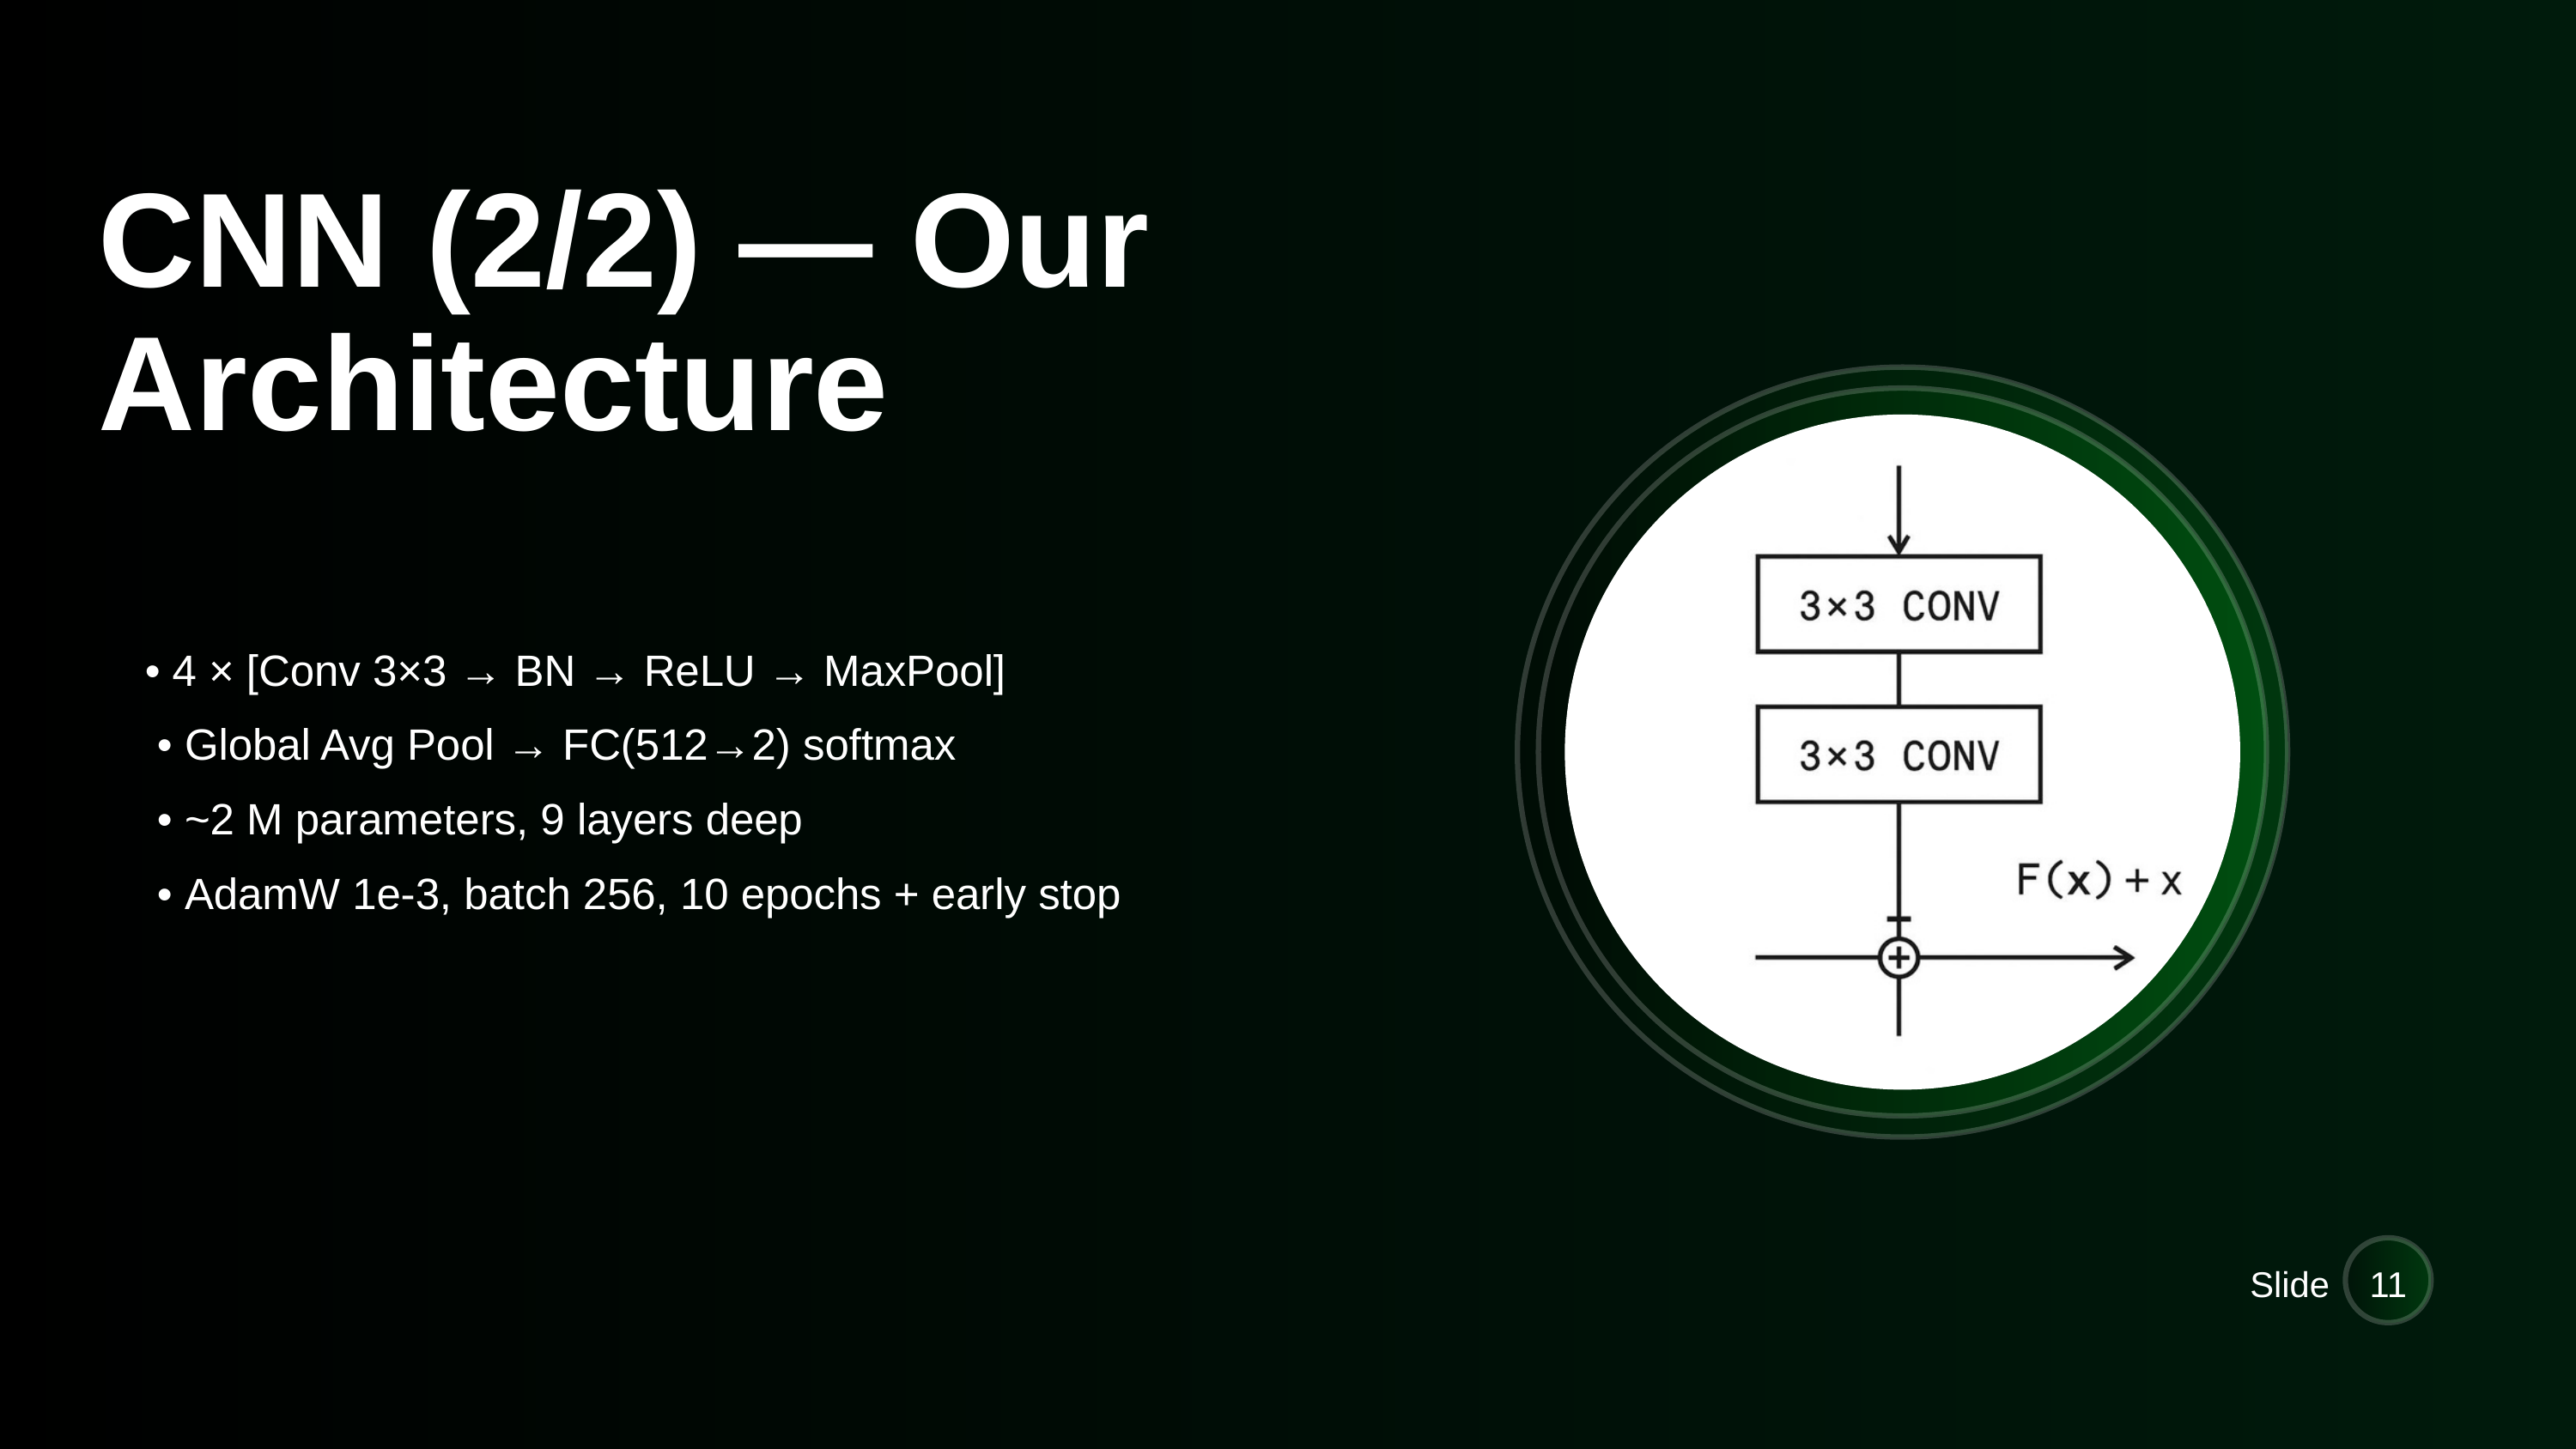

CNN (2/2) — Our Architecture

• 4 × [Conv 3×3 → BN → ReLU → MaxPool]
 • Global Avg Pool → FC(512→2) softmax
 • ~2 M parameters, 9 layers deep
 • AdamW 1e-3, batch 256, 10 epochs + early stop

Slide
11